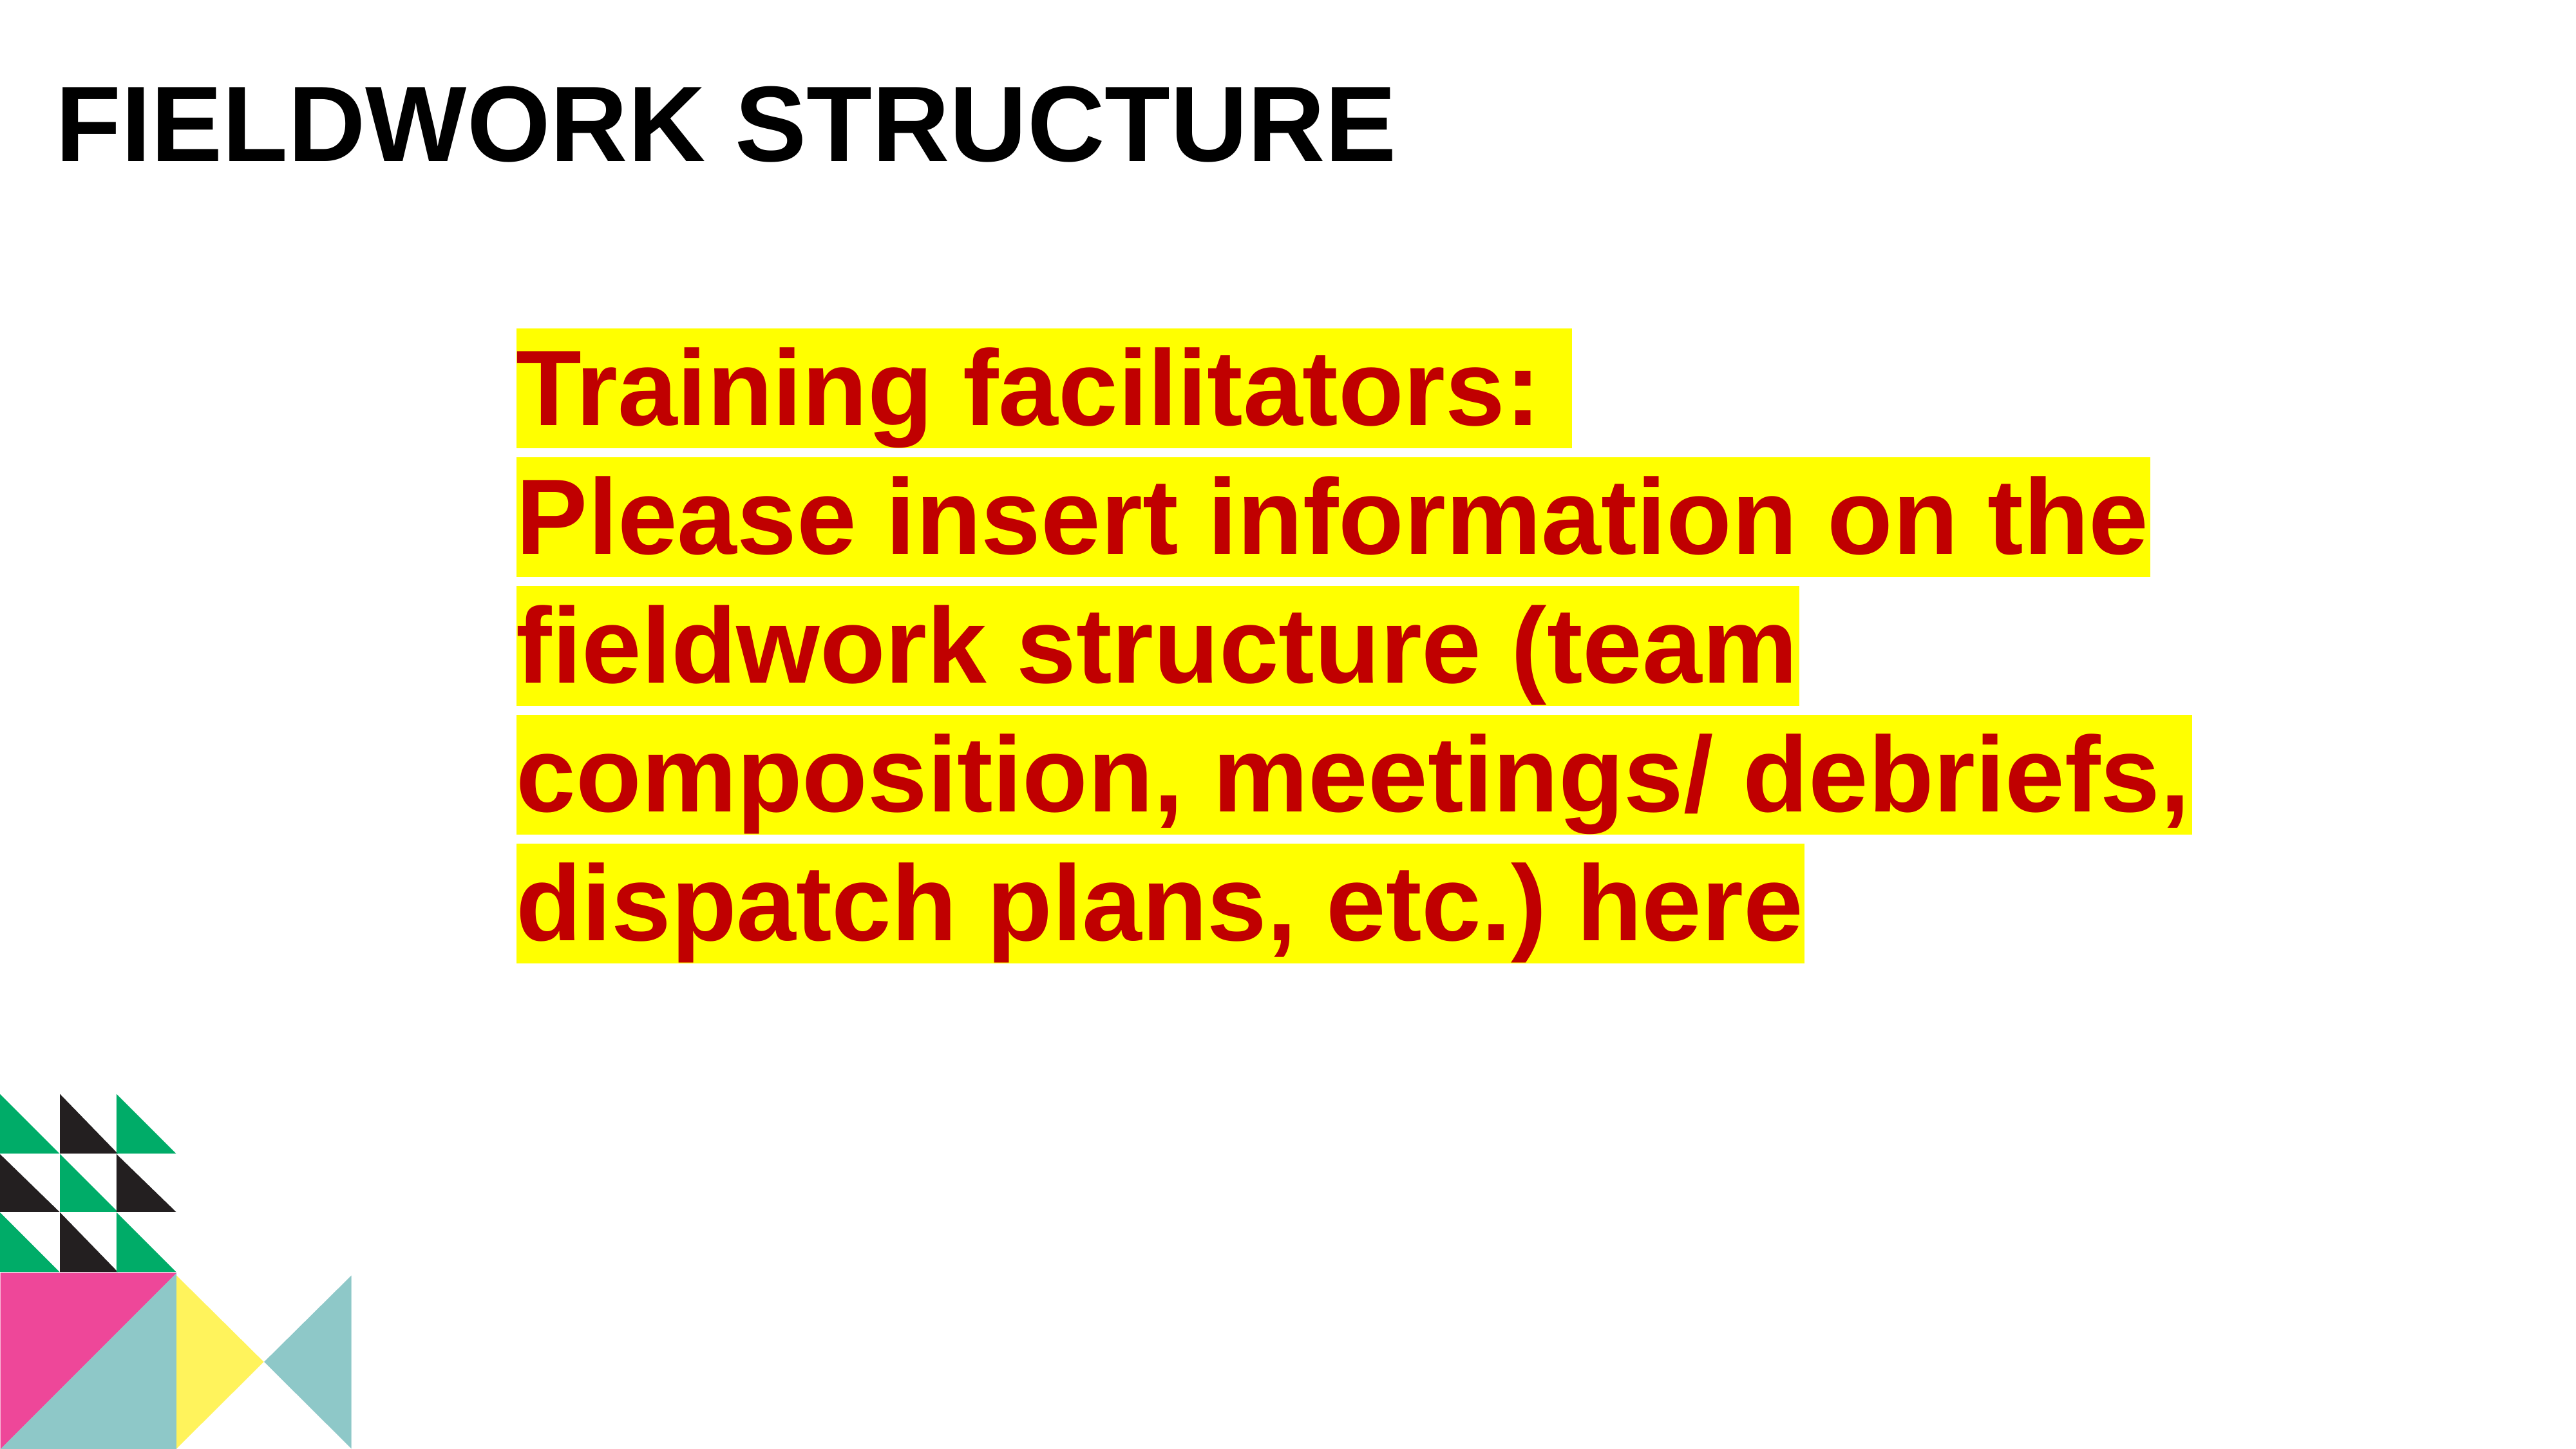

Fieldwork structure
Training facilitators:
Please insert information on the fieldwork structure (team composition, meetings/ debriefs, dispatch plans, etc.) here